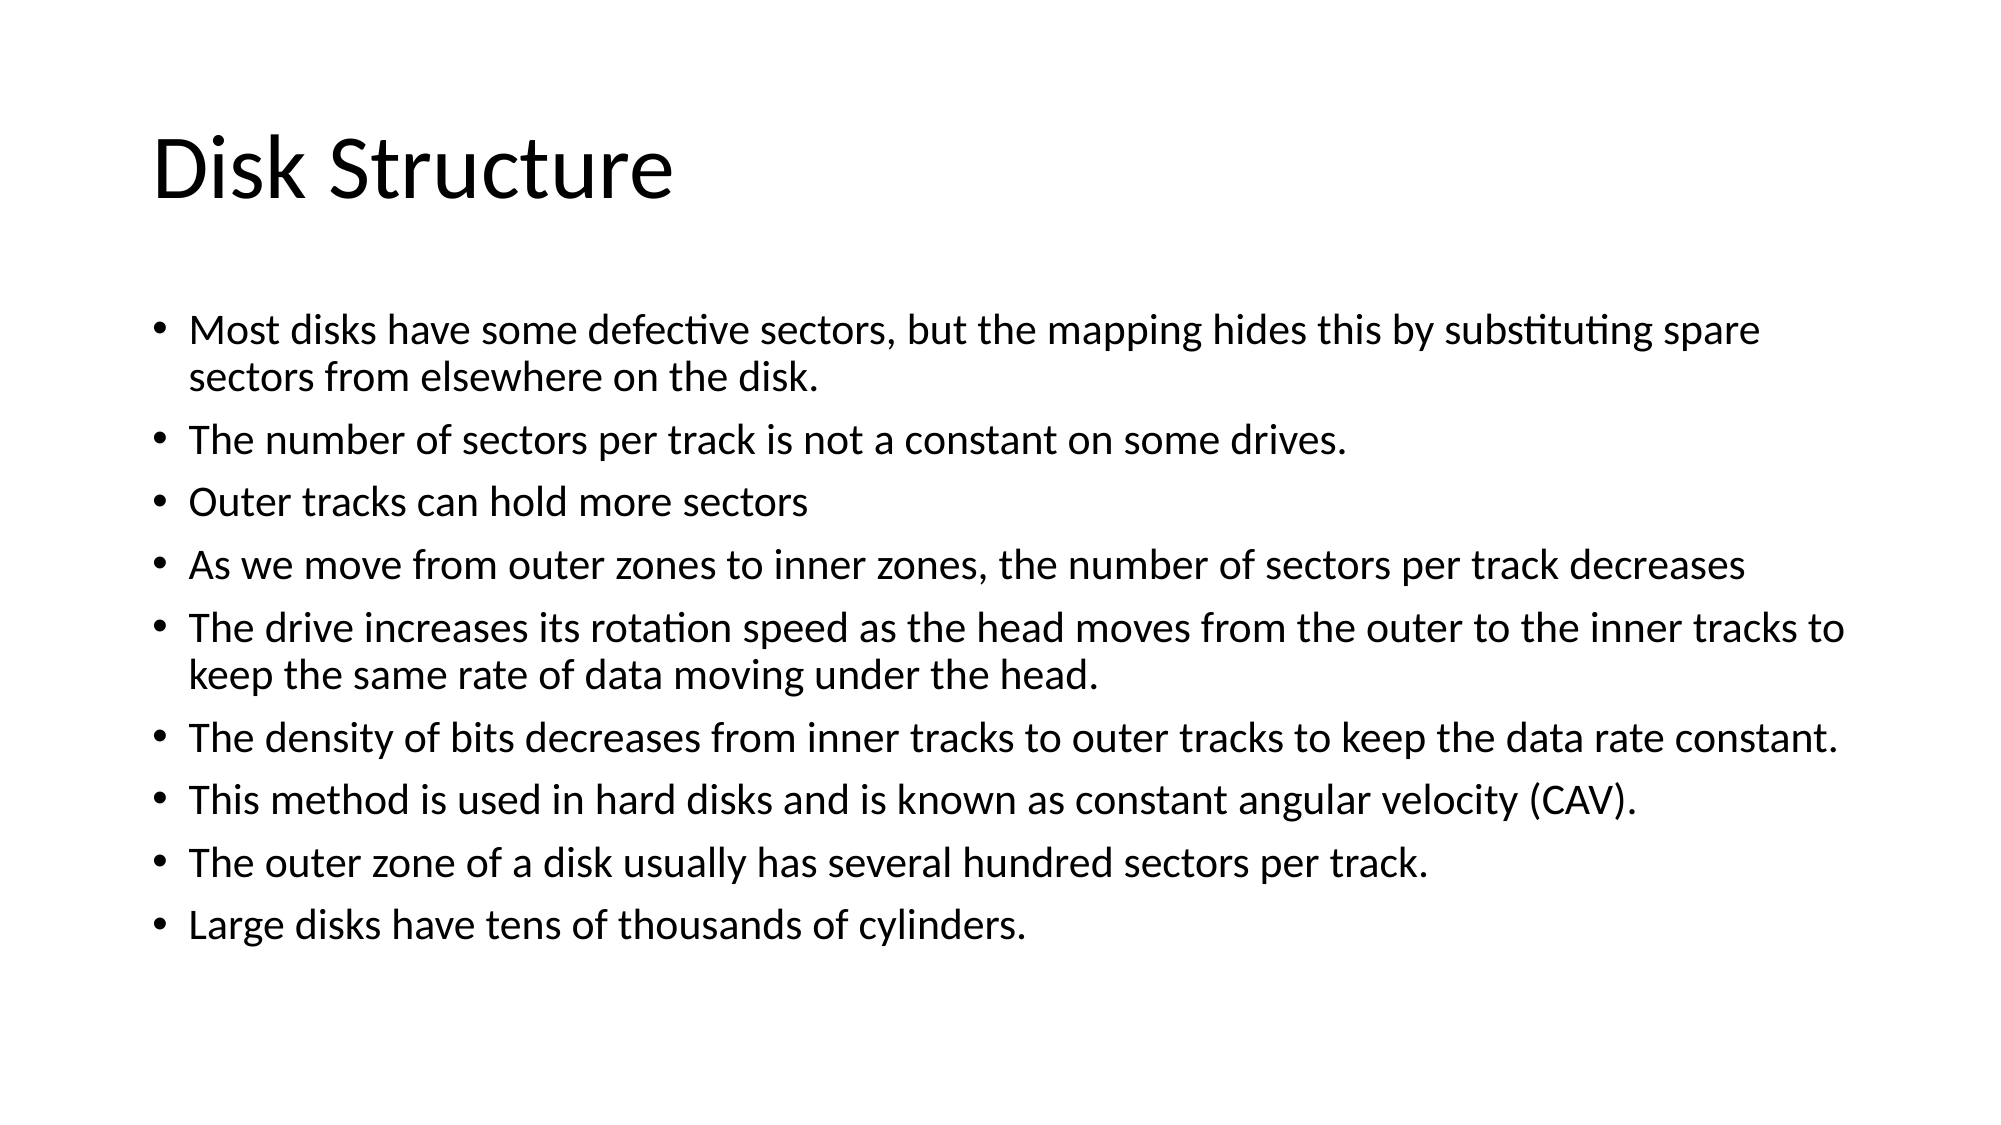

# Disk Structure
Most disks have some defective sectors, but the mapping hides this by substituting spare sectors from elsewhere on the disk.
The number of sectors per track is not a constant on some drives.
Outer tracks can hold more sectors
As we move from outer zones to inner zones, the number of sectors per track decreases
The drive increases its rotation speed as the head moves from the outer to the inner tracks to keep the same rate of data moving under the head.
The density of bits decreases from inner tracks to outer tracks to keep the data rate constant.
This method is used in hard disks and is known as constant angular velocity (CAV).
The outer zone of a disk usually has several hundred sectors per track.
Large disks have tens of thousands of cylinders.